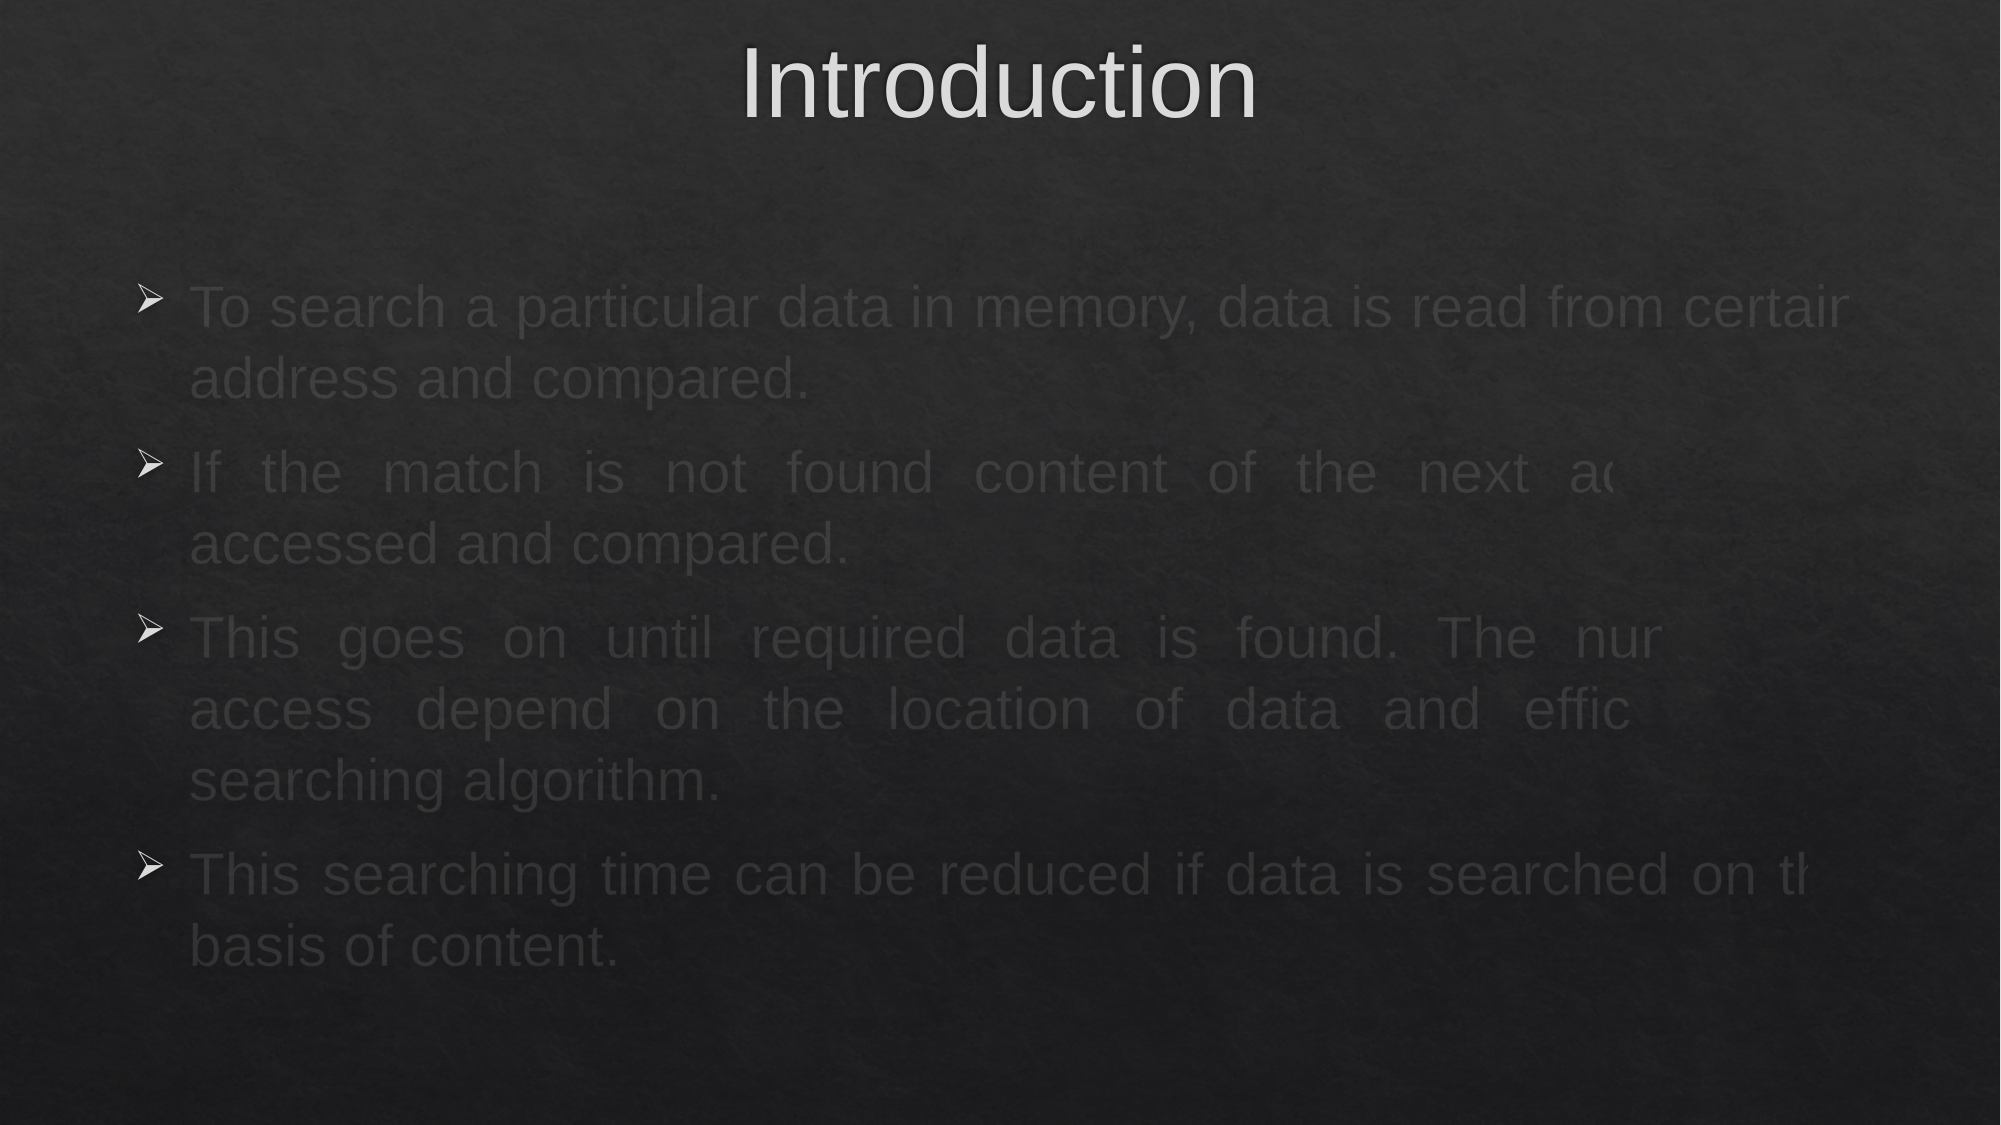

# Introduction
To search a particular data in memory, data is read from certain address and compared.
If the match is not found content of the next address is accessed and compared.
This goes on until required data is found. The number of access depend on the location of data and efficiency of searching algorithm.
This searching time can be reduced if data is searched on the basis of content.